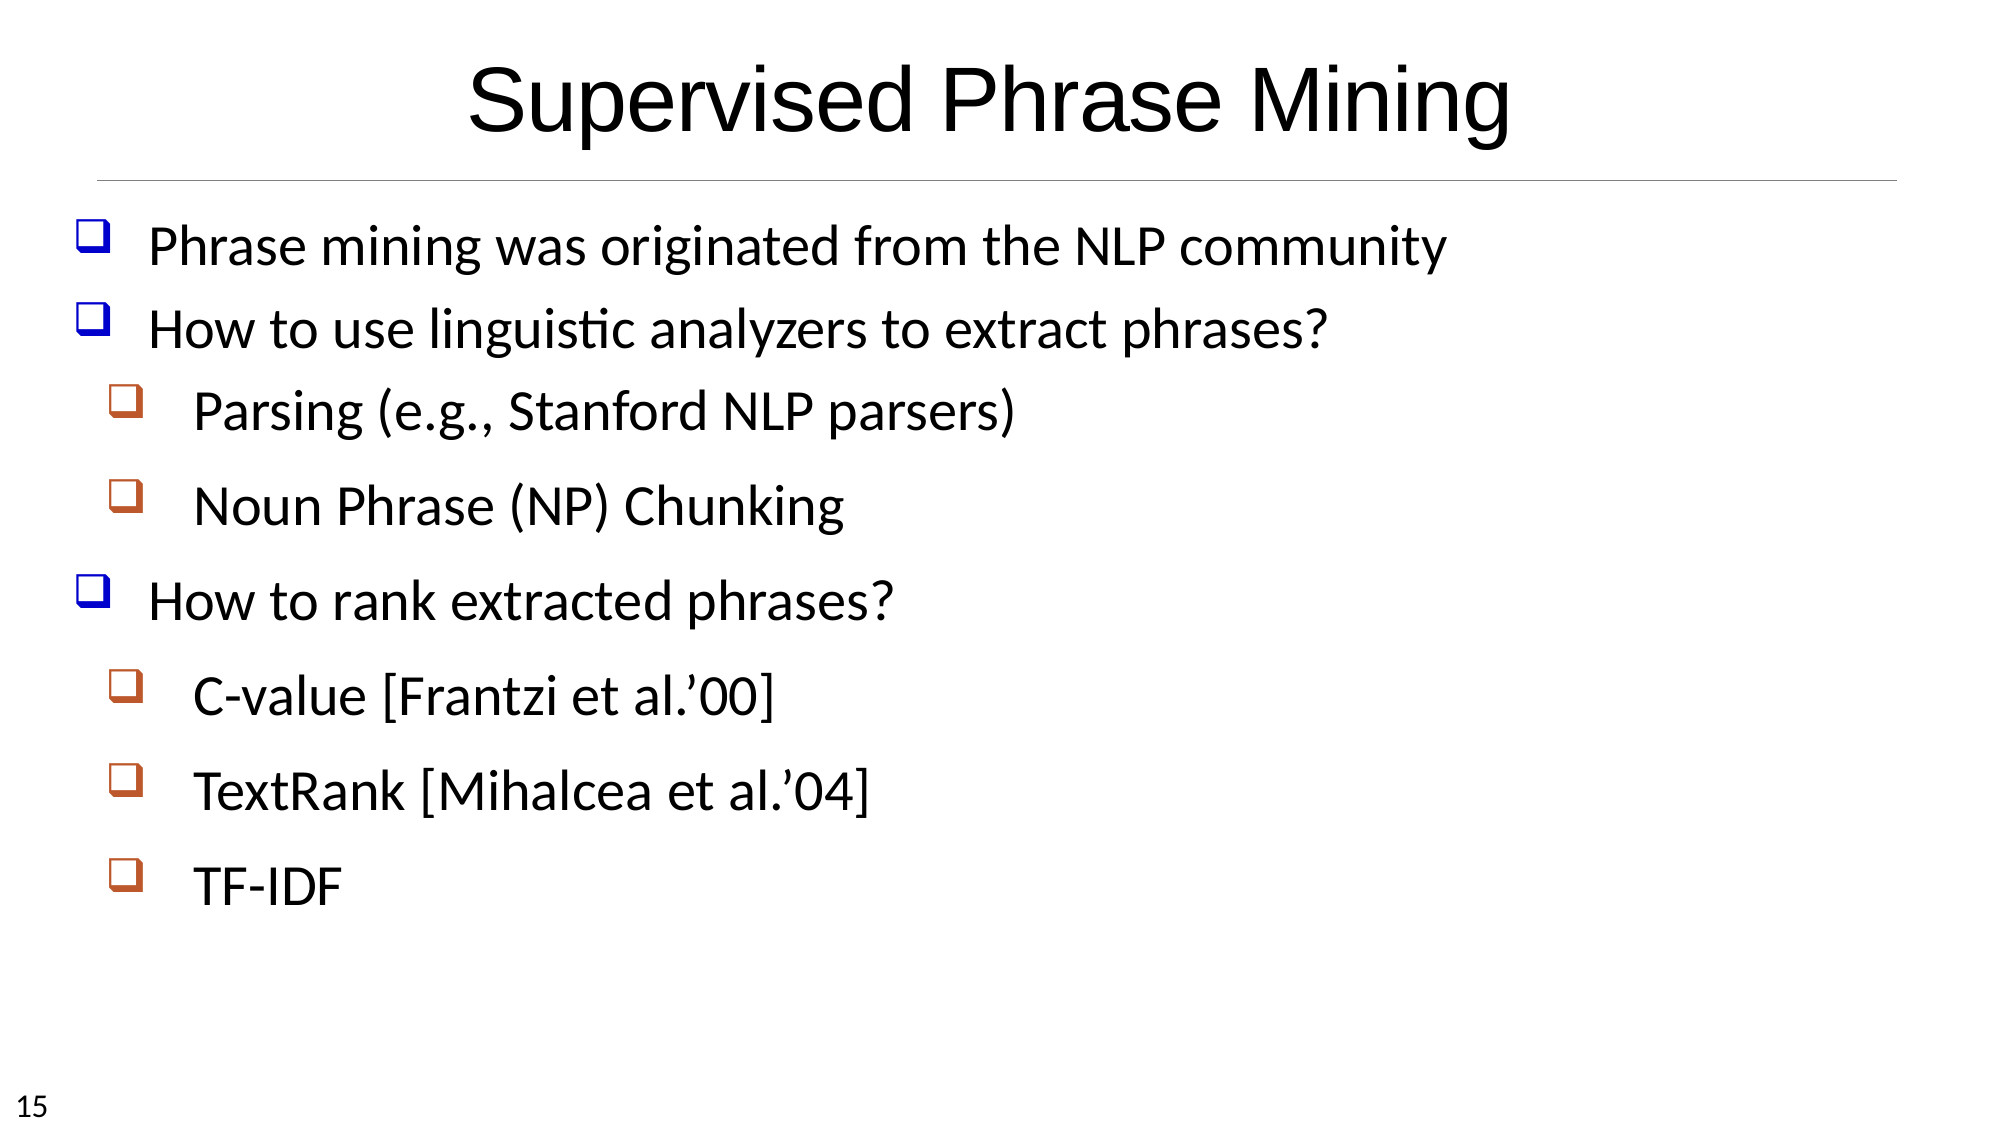

# Supervised Phrase Mining
Phrase mining was originated from the NLP community
How to use linguistic analyzers to extract phrases?
Parsing (e.g., Stanford NLP parsers)
Noun Phrase (NP) Chunking
How to rank extracted phrases?
C-value [Frantzi et al.’00]
TextRank [Mihalcea et al.’04]
TF-IDF